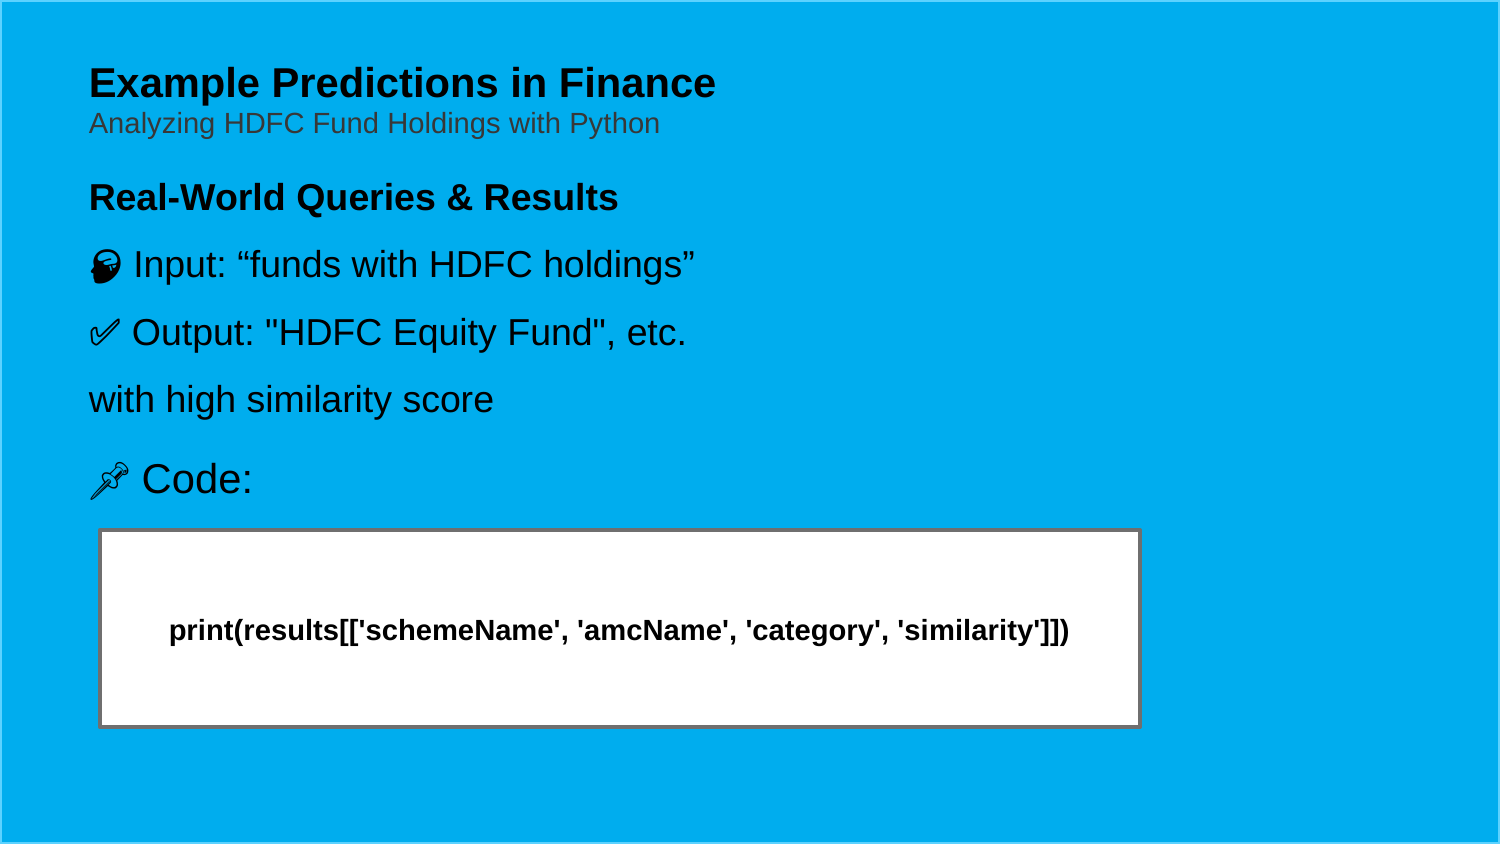

Example Predictions in Finance
Analyzing HDFC Fund Holdings with Python
Real-World Queries & Results
🧠 Input: “funds with HDFC holdings”
✅ Output: "HDFC Equity Fund", etc. with high similarity score

# About the project

Mercury is the closest planet to the Sun and the smallest one in the Solar System—it’s only a bit larger than the Moon. The planet’s name has nothing to do with the liquid metal, since Mercury was named after the Roman messenger god
📌 Code:
print(results[['schemeName', 'amcName', 'category', 'similarity']])